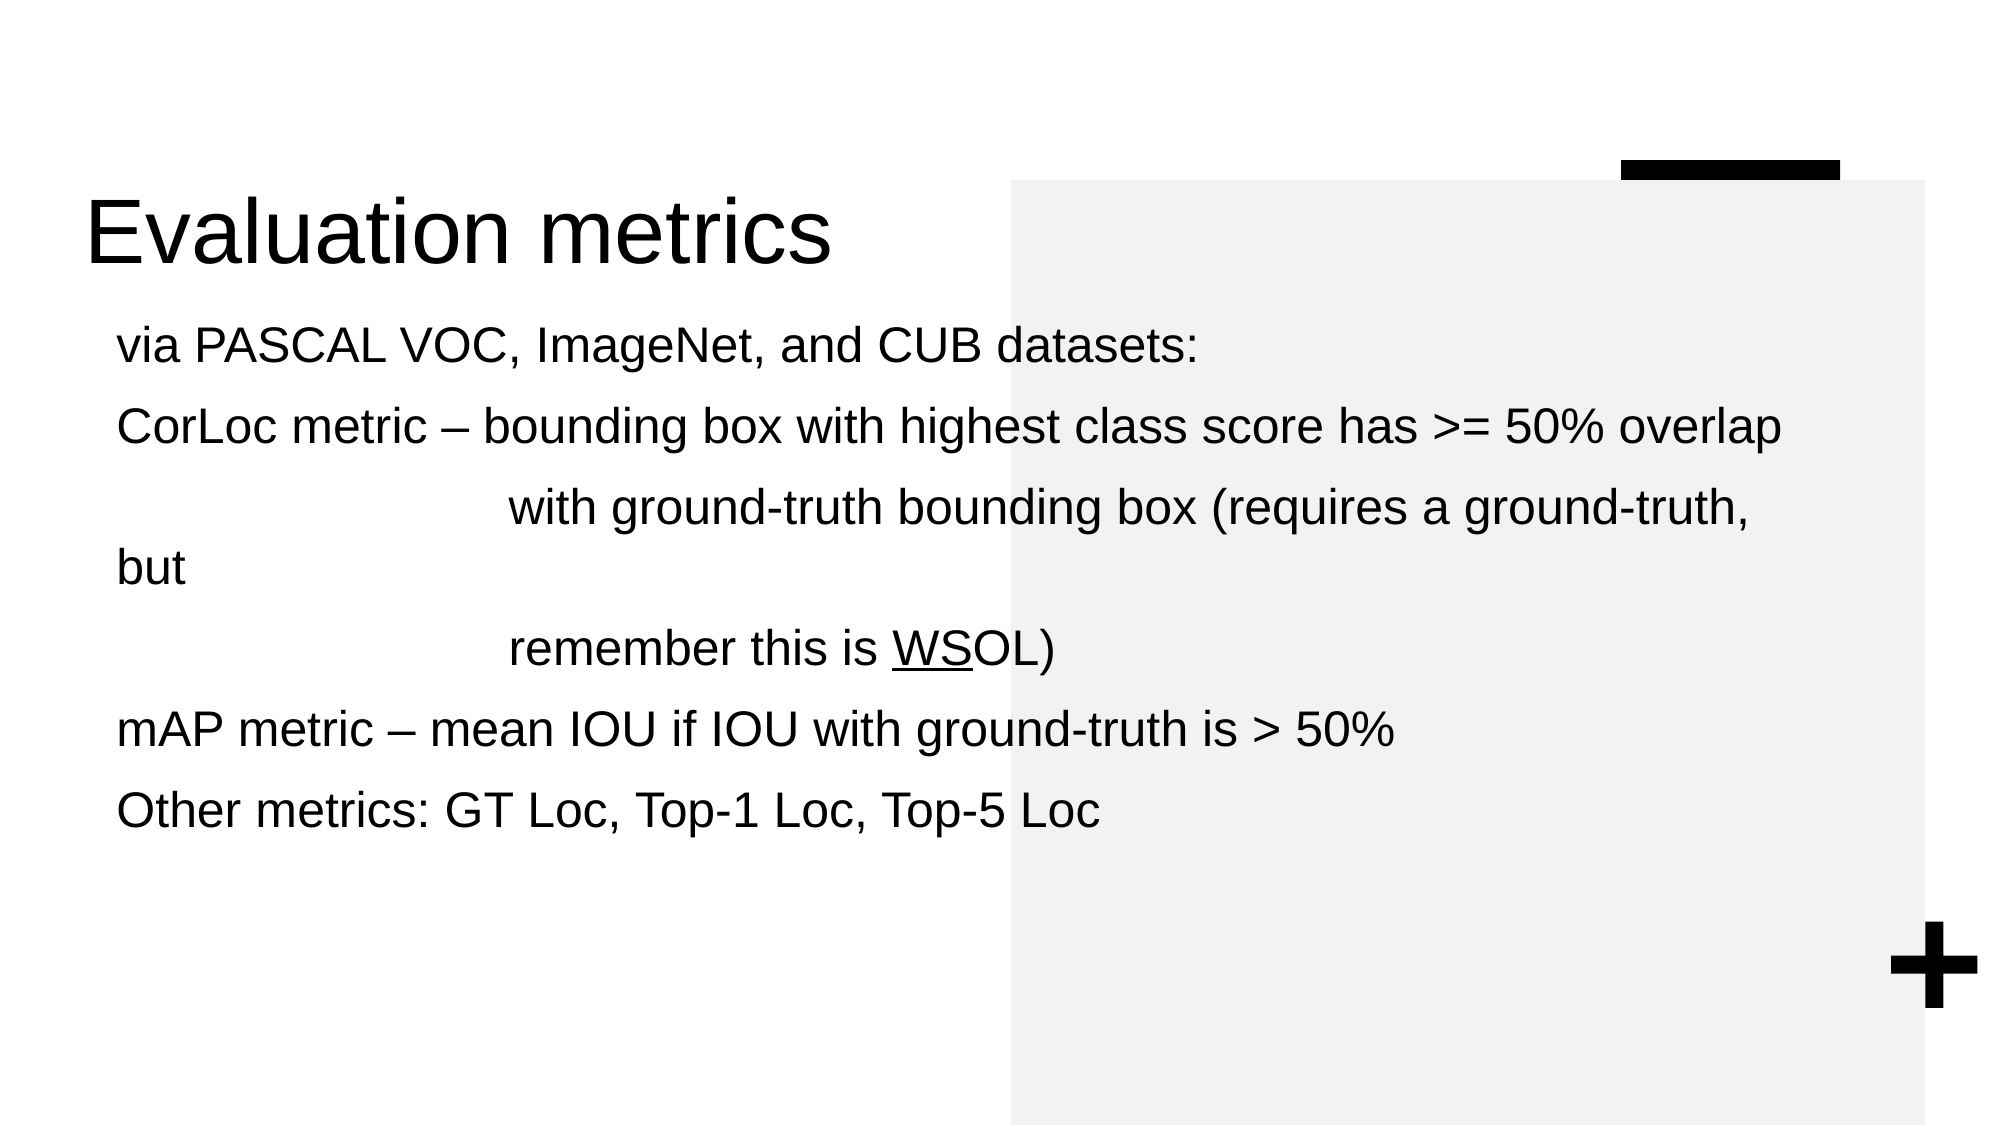

# Evaluation metrics
via PASCAL VOC, ImageNet, and CUB datasets:
CorLoc metric – bounding box with highest class score has >= 50% overlap
                            with ground-truth bounding box (requires a ground-truth, but
                            remember this is WSOL)
mAP metric – mean IOU if IOU with ground-truth is > 50%
Other metrics: GT Loc, Top-1 Loc, Top-5 Loc